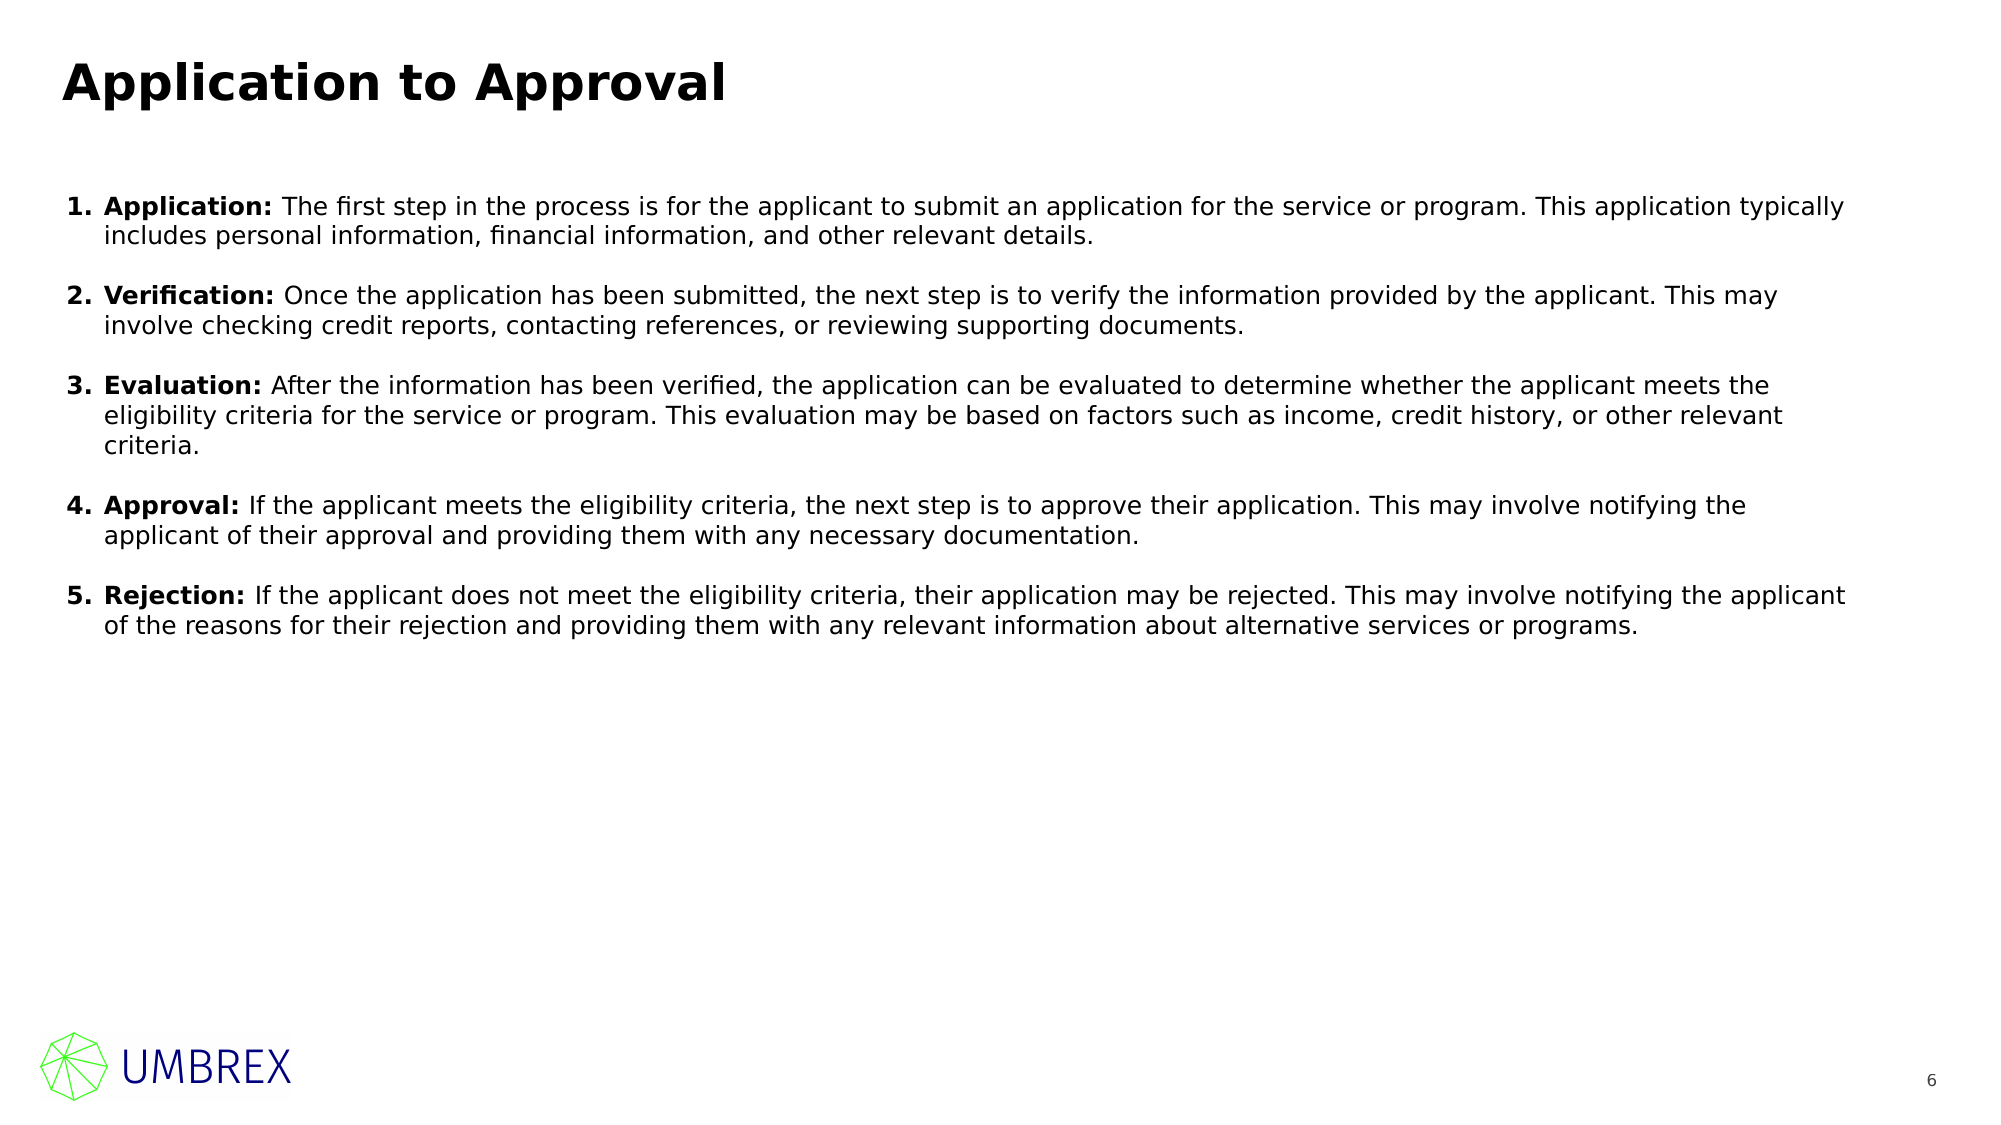

# Application to Approval
Application: The first step in the process is for the applicant to submit an application for the service or program. This application typically includes personal information, financial information, and other relevant details.

Verification: Once the application has been submitted, the next step is to verify the information provided by the applicant. This may involve checking credit reports, contacting references, or reviewing supporting documents.

Evaluation: After the information has been verified, the application can be evaluated to determine whether the applicant meets the eligibility criteria for the service or program. This evaluation may be based on factors such as income, credit history, or other relevant criteria.

Approval: If the applicant meets the eligibility criteria, the next step is to approve their application. This may involve notifying the applicant of their approval and providing them with any necessary documentation.

Rejection: If the applicant does not meet the eligibility criteria, their application may be rejected. This may involve notifying the applicant of the reasons for their rejection and providing them with any relevant information about alternative services or programs.